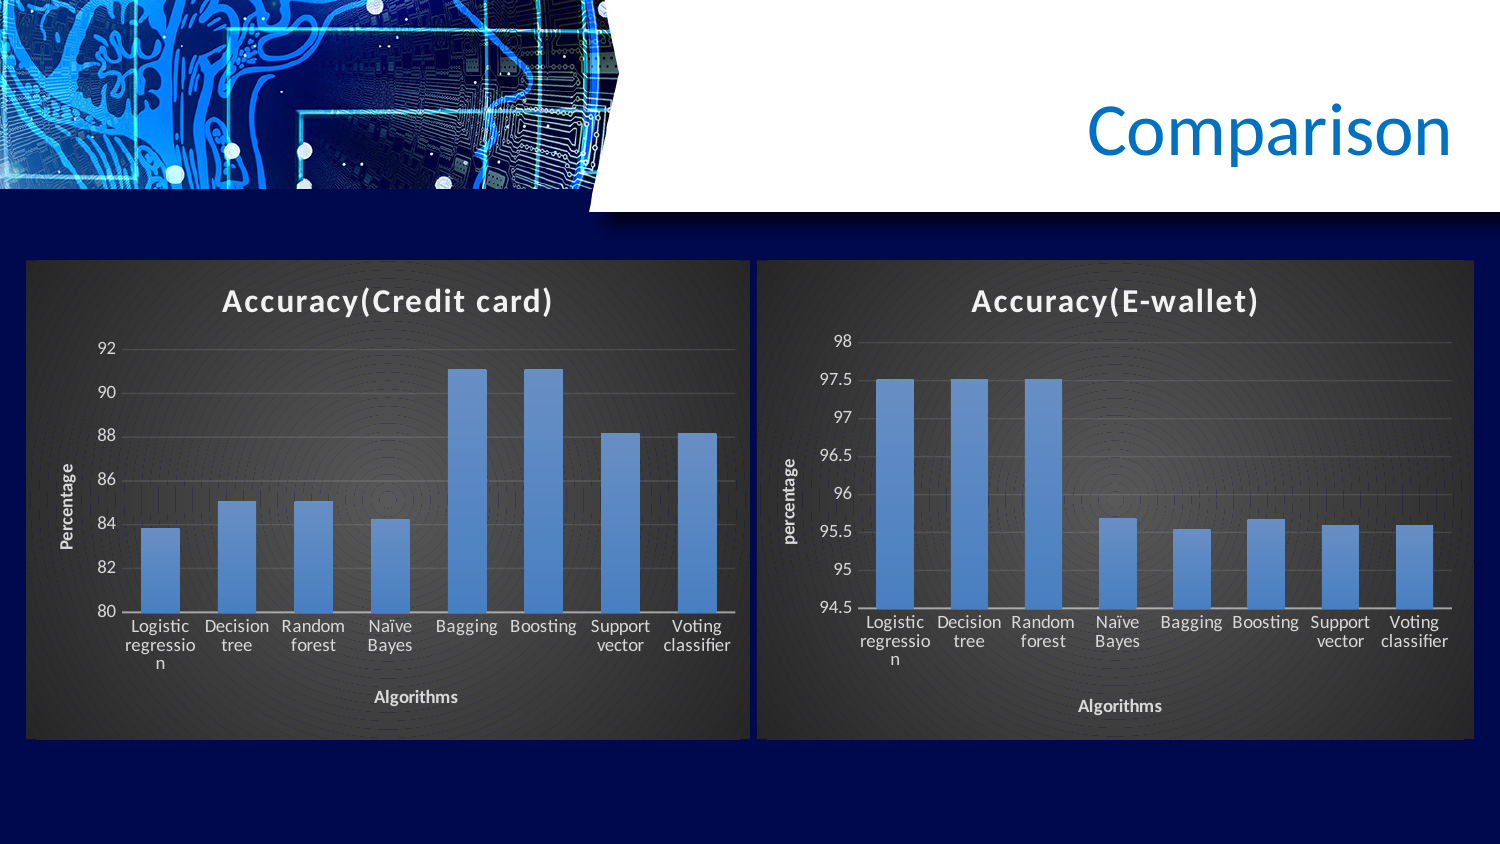

Comparison

### Chart: Accuracy(Credit card)

| Category | Accuracy |
|---|---|
| Logistic regression | 83.81 |
| Decision tree | 85.06 |
| Random forest | 85.05 |
| Naïve Bayes | 84.25 |
| Bagging | 91.08 |
| Boosting | 91.1 |
| Support vector | 88.16 |
| Voting classifier | 88.17 |

### Chart: Accuracy(E-wallet)

| Category | Accuracy |
|---|---|
| Logistic regression | 97.52 |
| Decision tree | 97.51 |
| Random forest | 97.51 |
| Naïve Bayes | 95.69 |
| Bagging | 95.54 |
| Boosting | 95.67 |
| Support vector | 95.59 |
| Voting classifier | 95.59 |